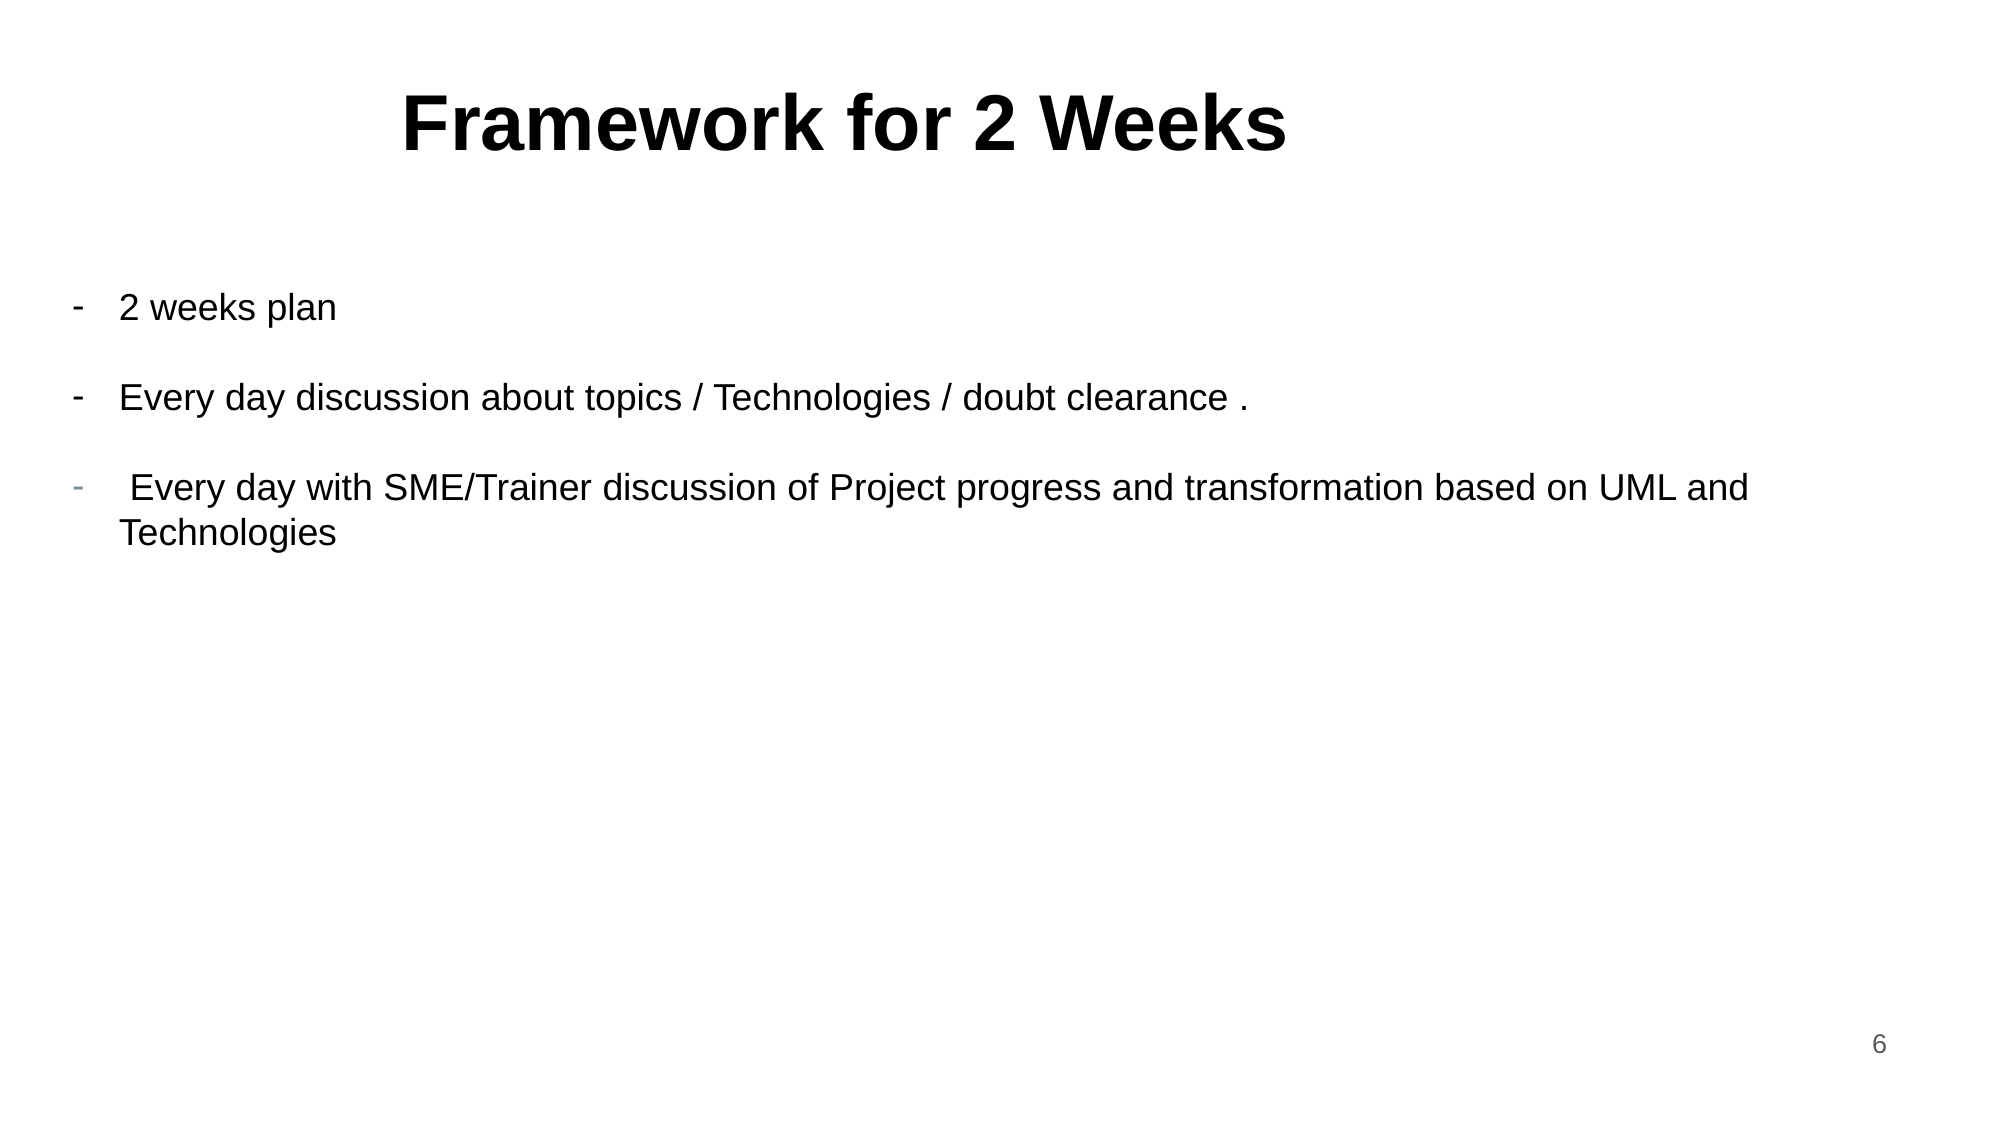

Framework for 2 Weeks
2 weeks plan

Every day discussion about topics / Technologies / doubt clearance .

 Every day with SME/Trainer discussion of Project progress and transformation based on UML and Technologies

6